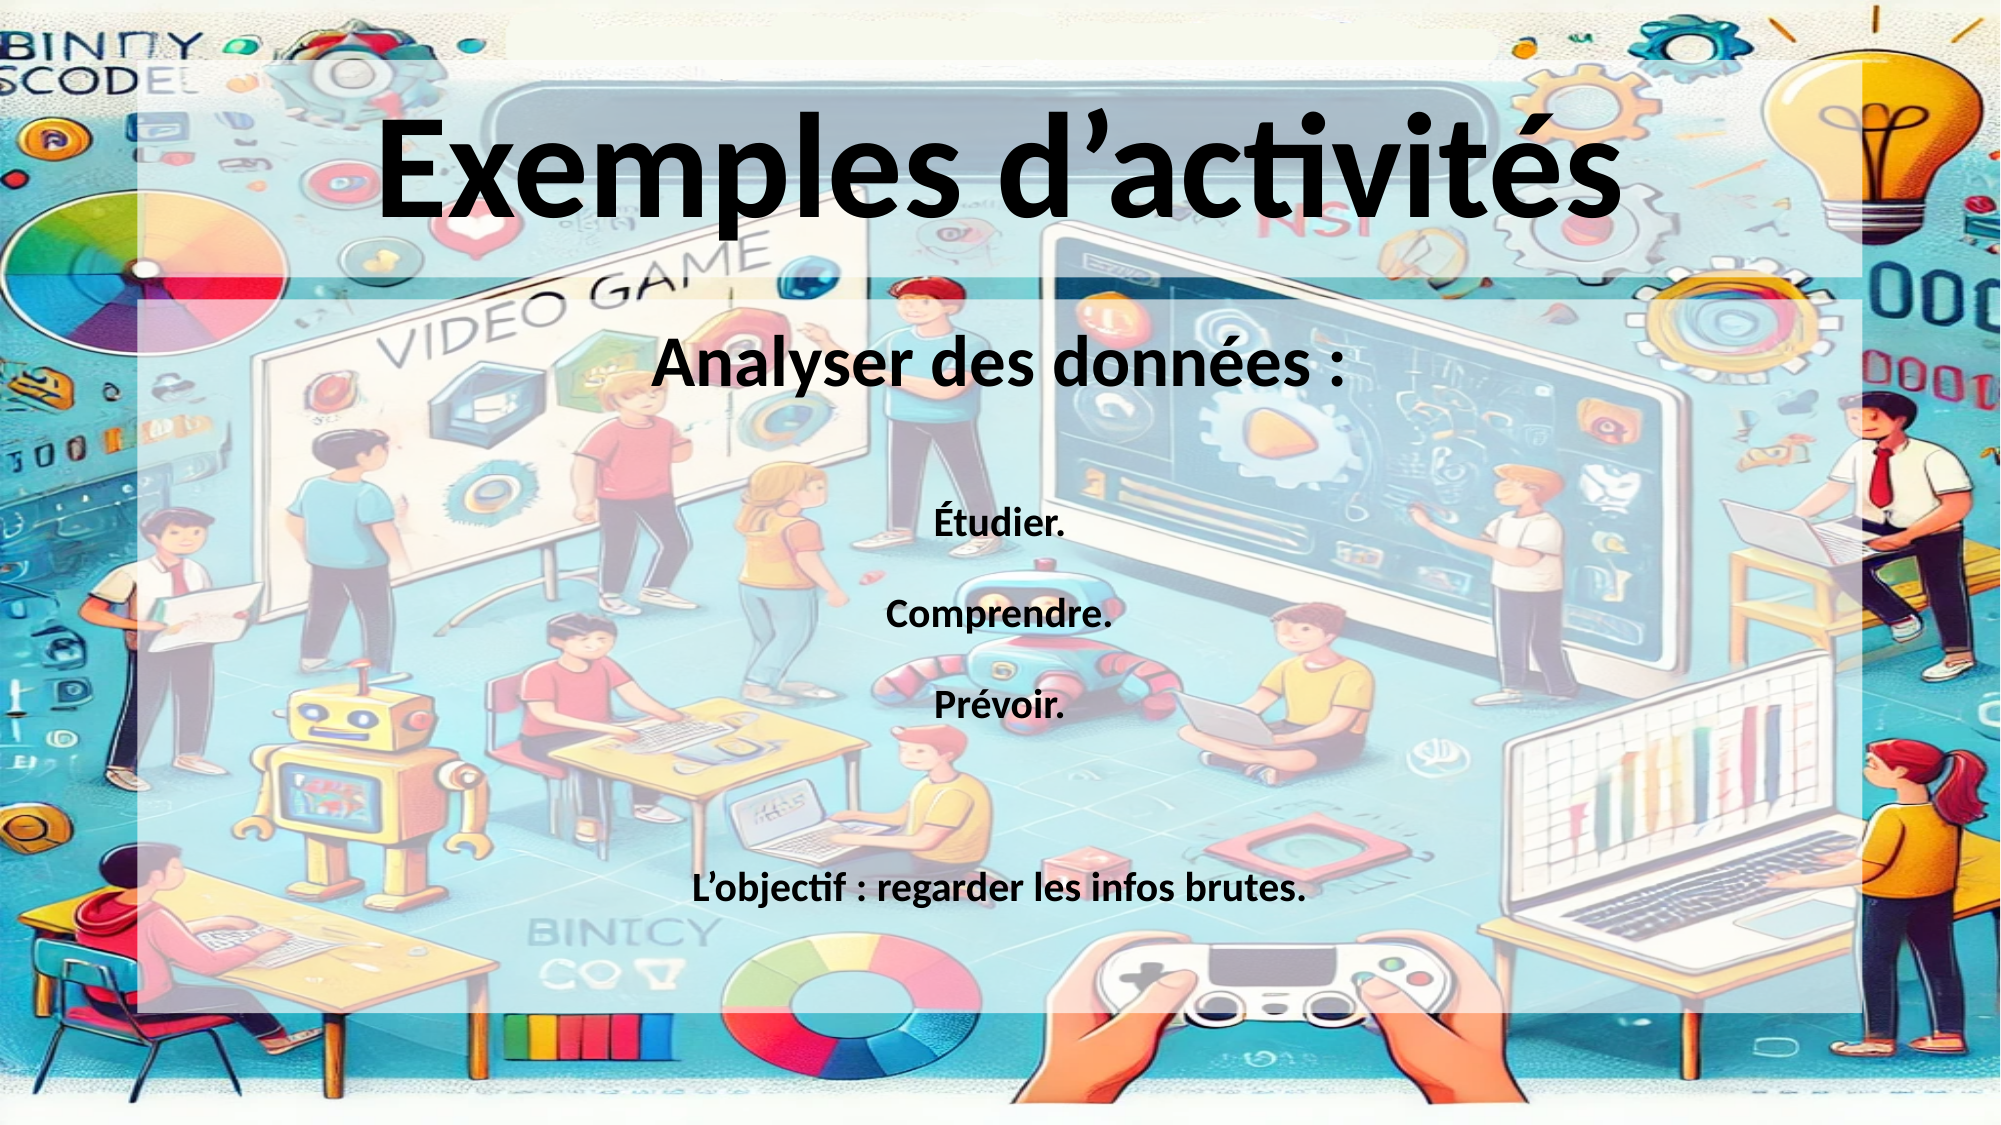

# Exemples d’activités
Analyser des données :
Étudier.
Comprendre.
Prévoir.

L’objectif : regarder les infos brutes.